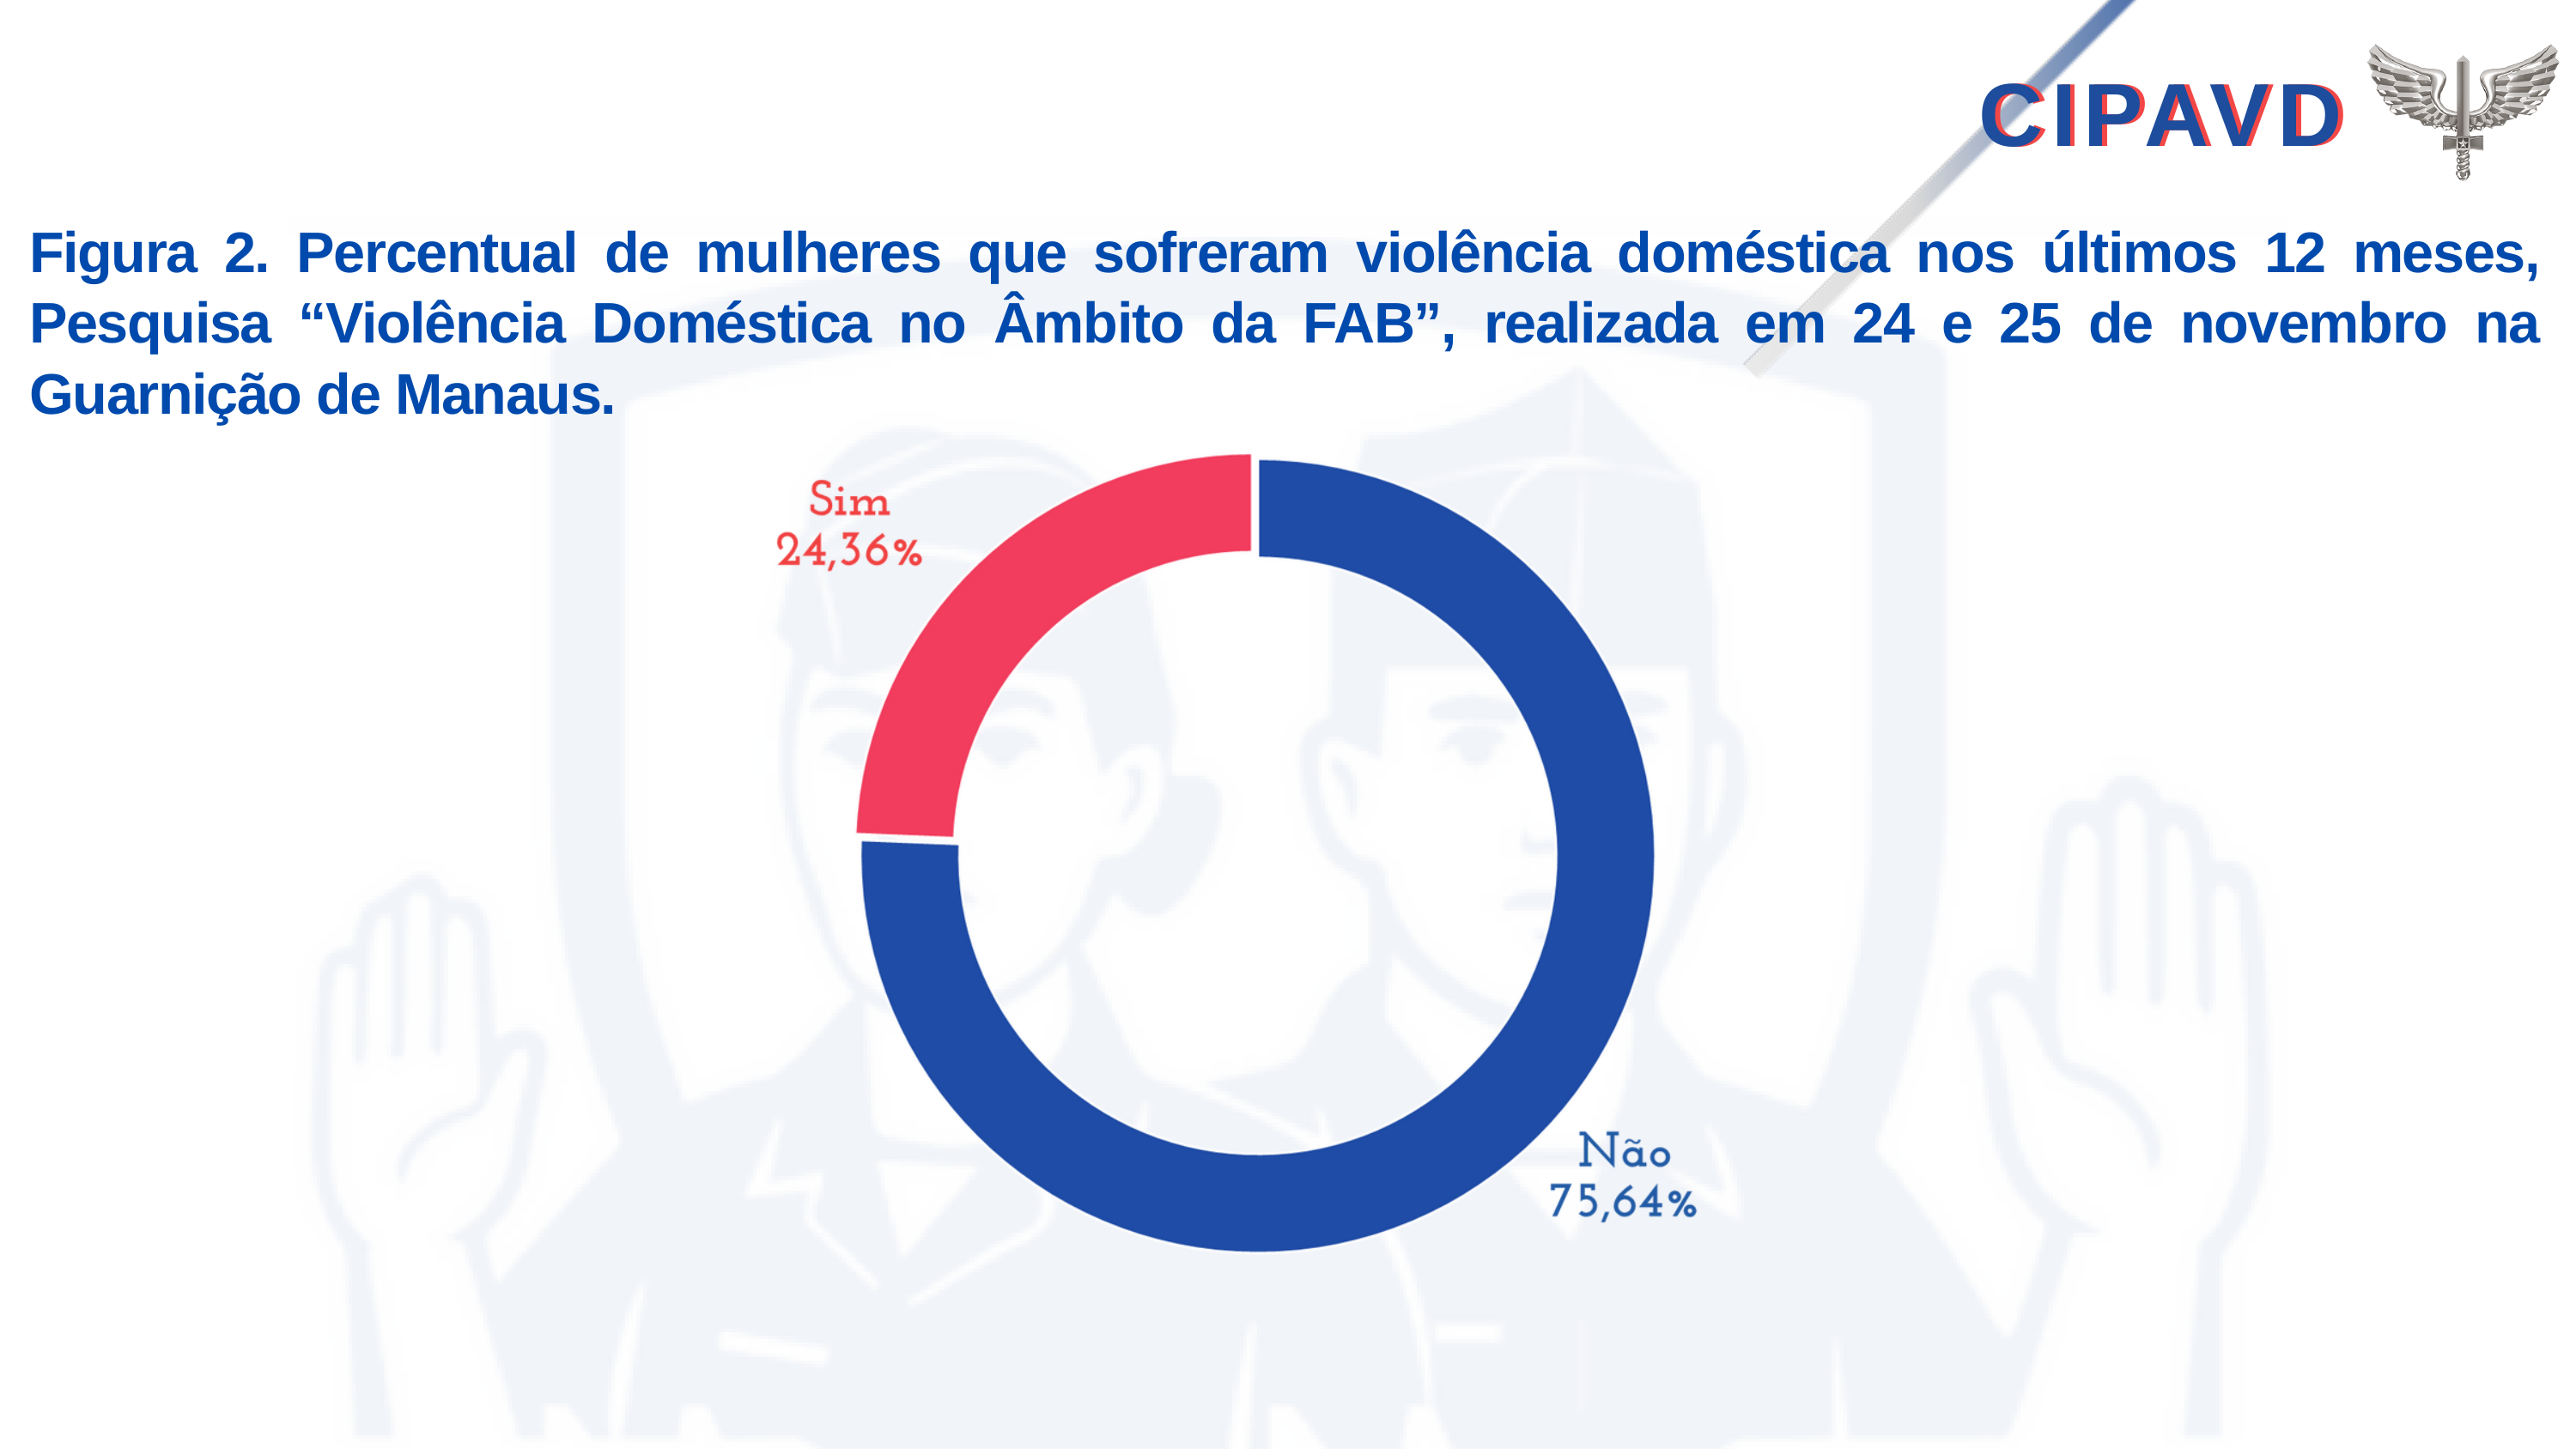

CIPAVD
CIPAVD
Figura 2. Percentual de mulheres que sofreram violência doméstica nos últimos 12 meses, Pesquisa “Violência Doméstica no Âmbito da FAB”, realizada em 24 e 25 de novembro na Guarnição de Manaus.